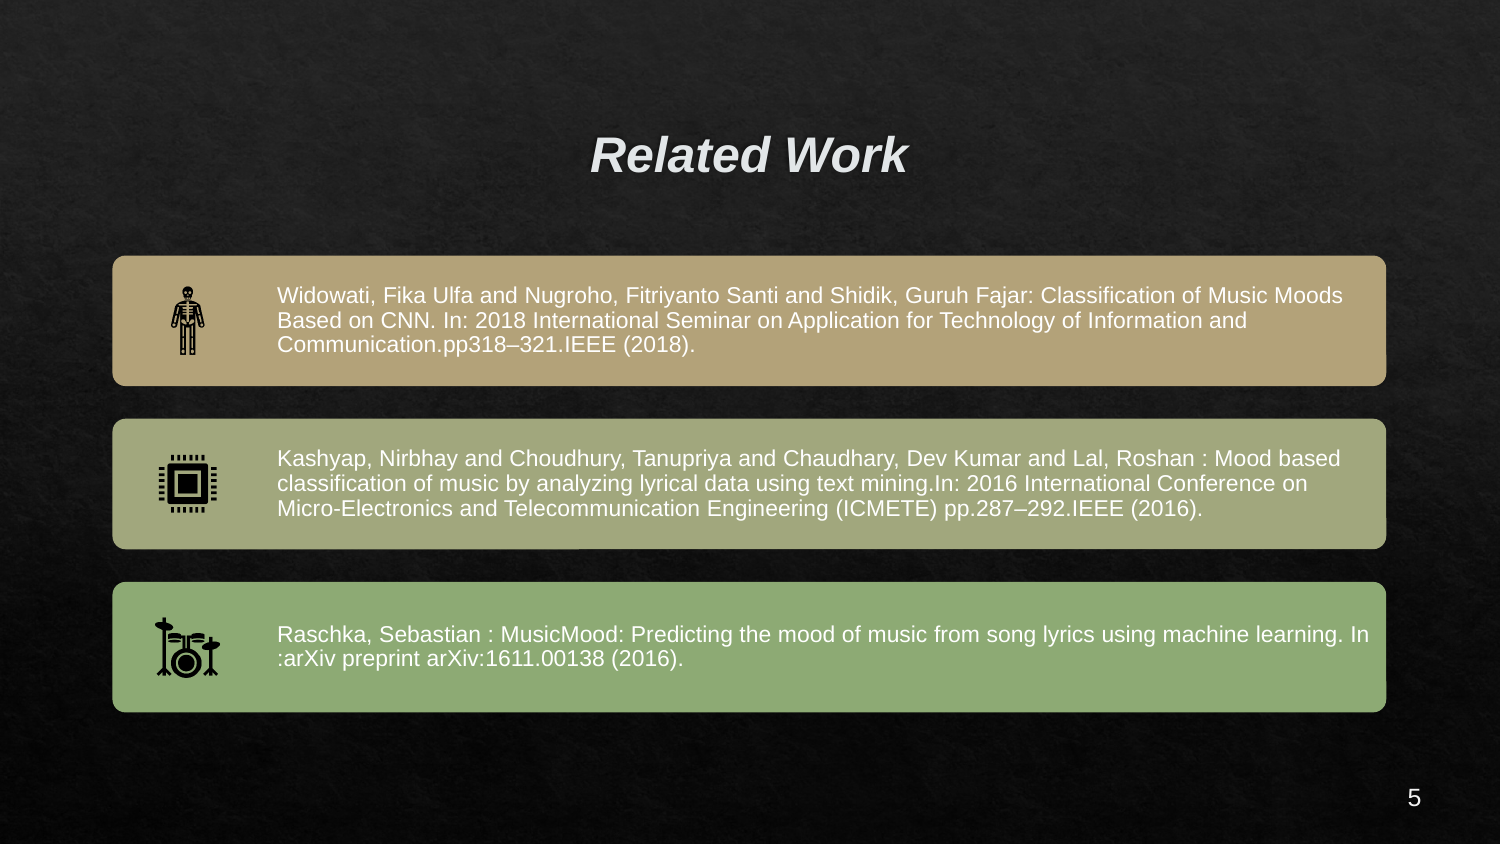

# Related Work

Widowati, Fika Ulfa and Nugroho, Fitriyanto Santi and Shidik, Guruh Fajar: Classification of Music Moods Based on CNN. In: 2018 International Seminar on Application for Technology of Information and Communication.pp318–321.IEEE (2018).

Kashyap, Nirbhay and Choudhury, Tanupriya and Chaudhary, Dev Kumar and Lal, Roshan : Mood based classification of music by analyzing lyrical data using text mining.In: 2016 International Conference on Micro-Electronics and Telecommunication Engineering (ICMETE) pp.287–292.IEEE (2016).

Raschka, Sebastian : MusicMood: Predicting the mood of music from song lyrics using machine learning. In :arXiv preprint arXiv:1611.00138 (2016).

5